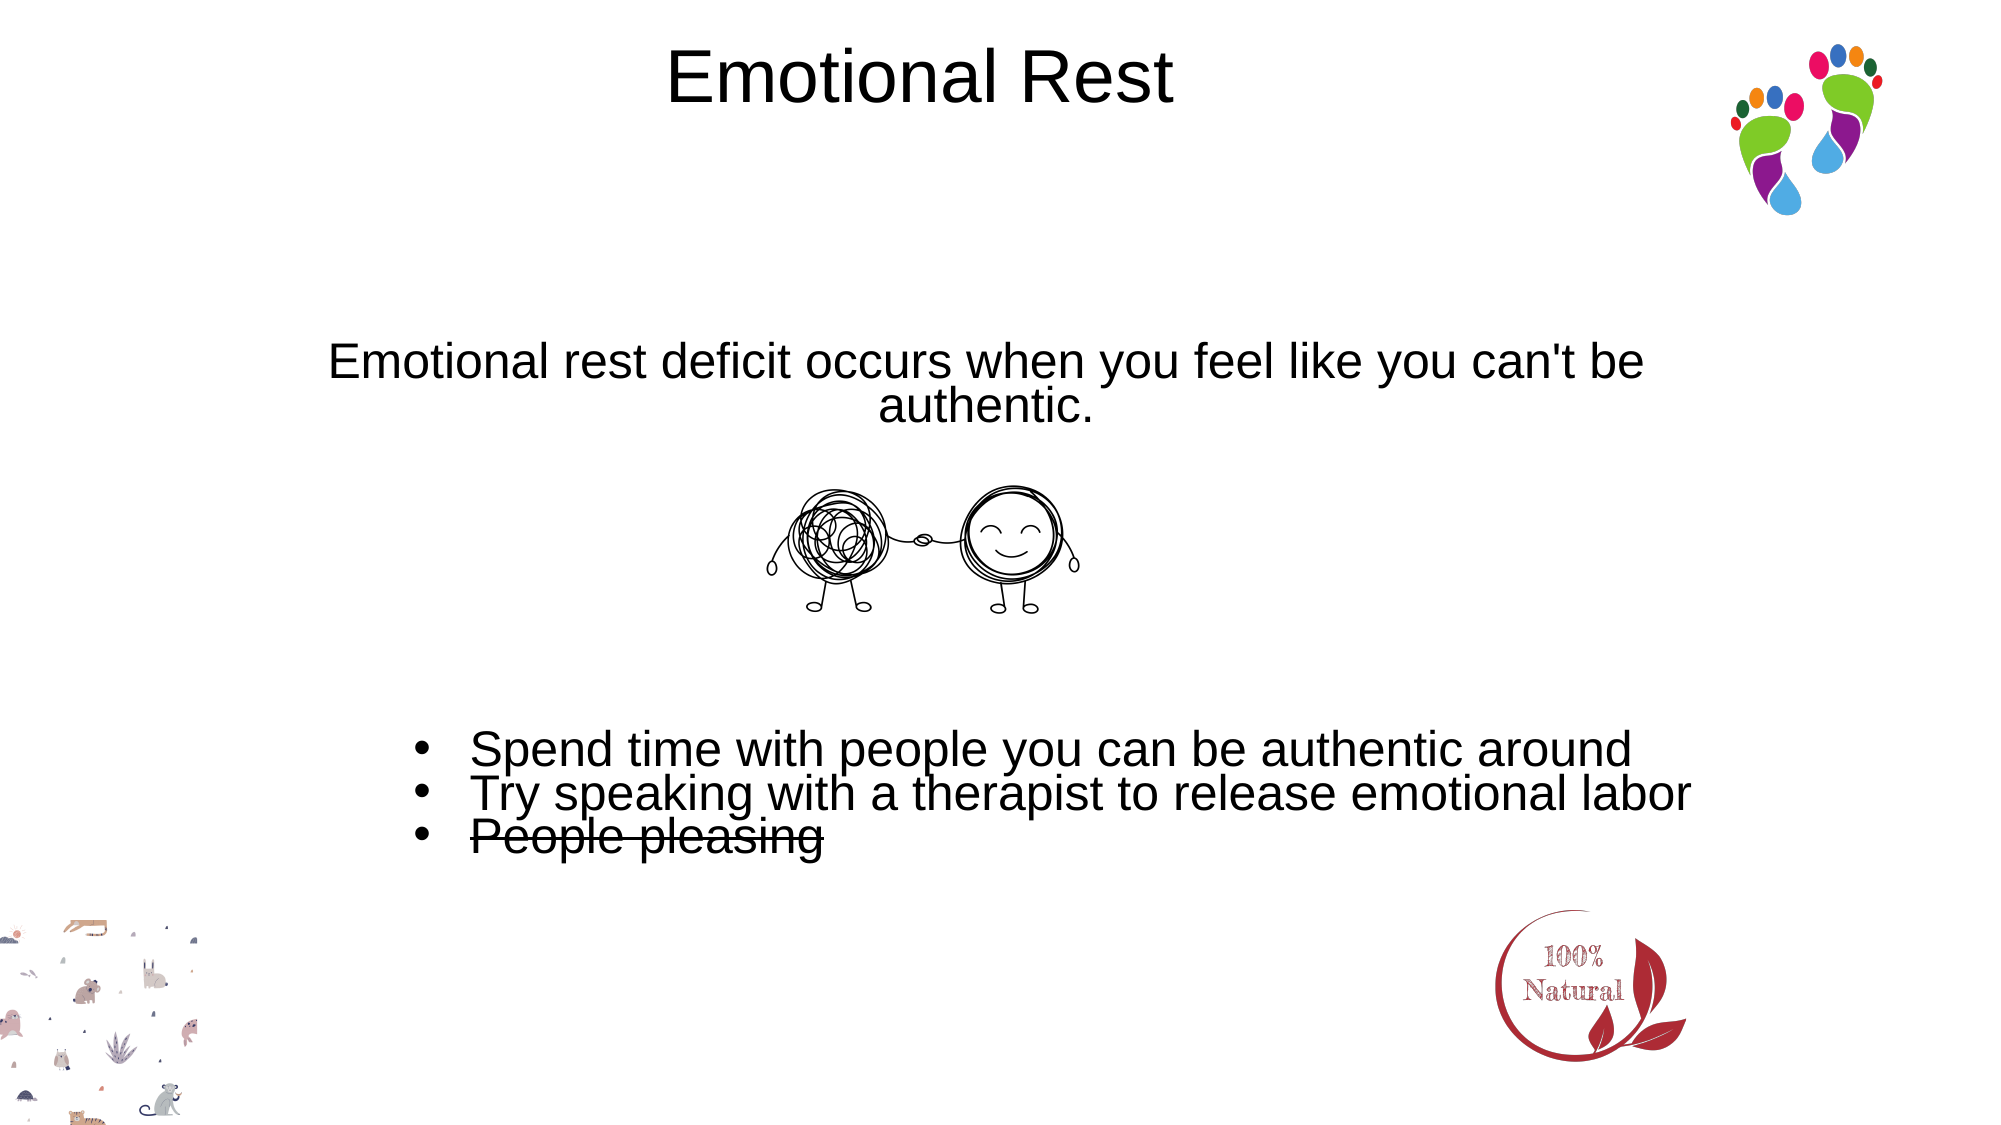

Emotional Rest

Emotional rest deficit occurs when you feel like you can't be authentic.

Spend time with people you can be authentic around
Try speaking with a therapist to release emotional labor
People pleasing